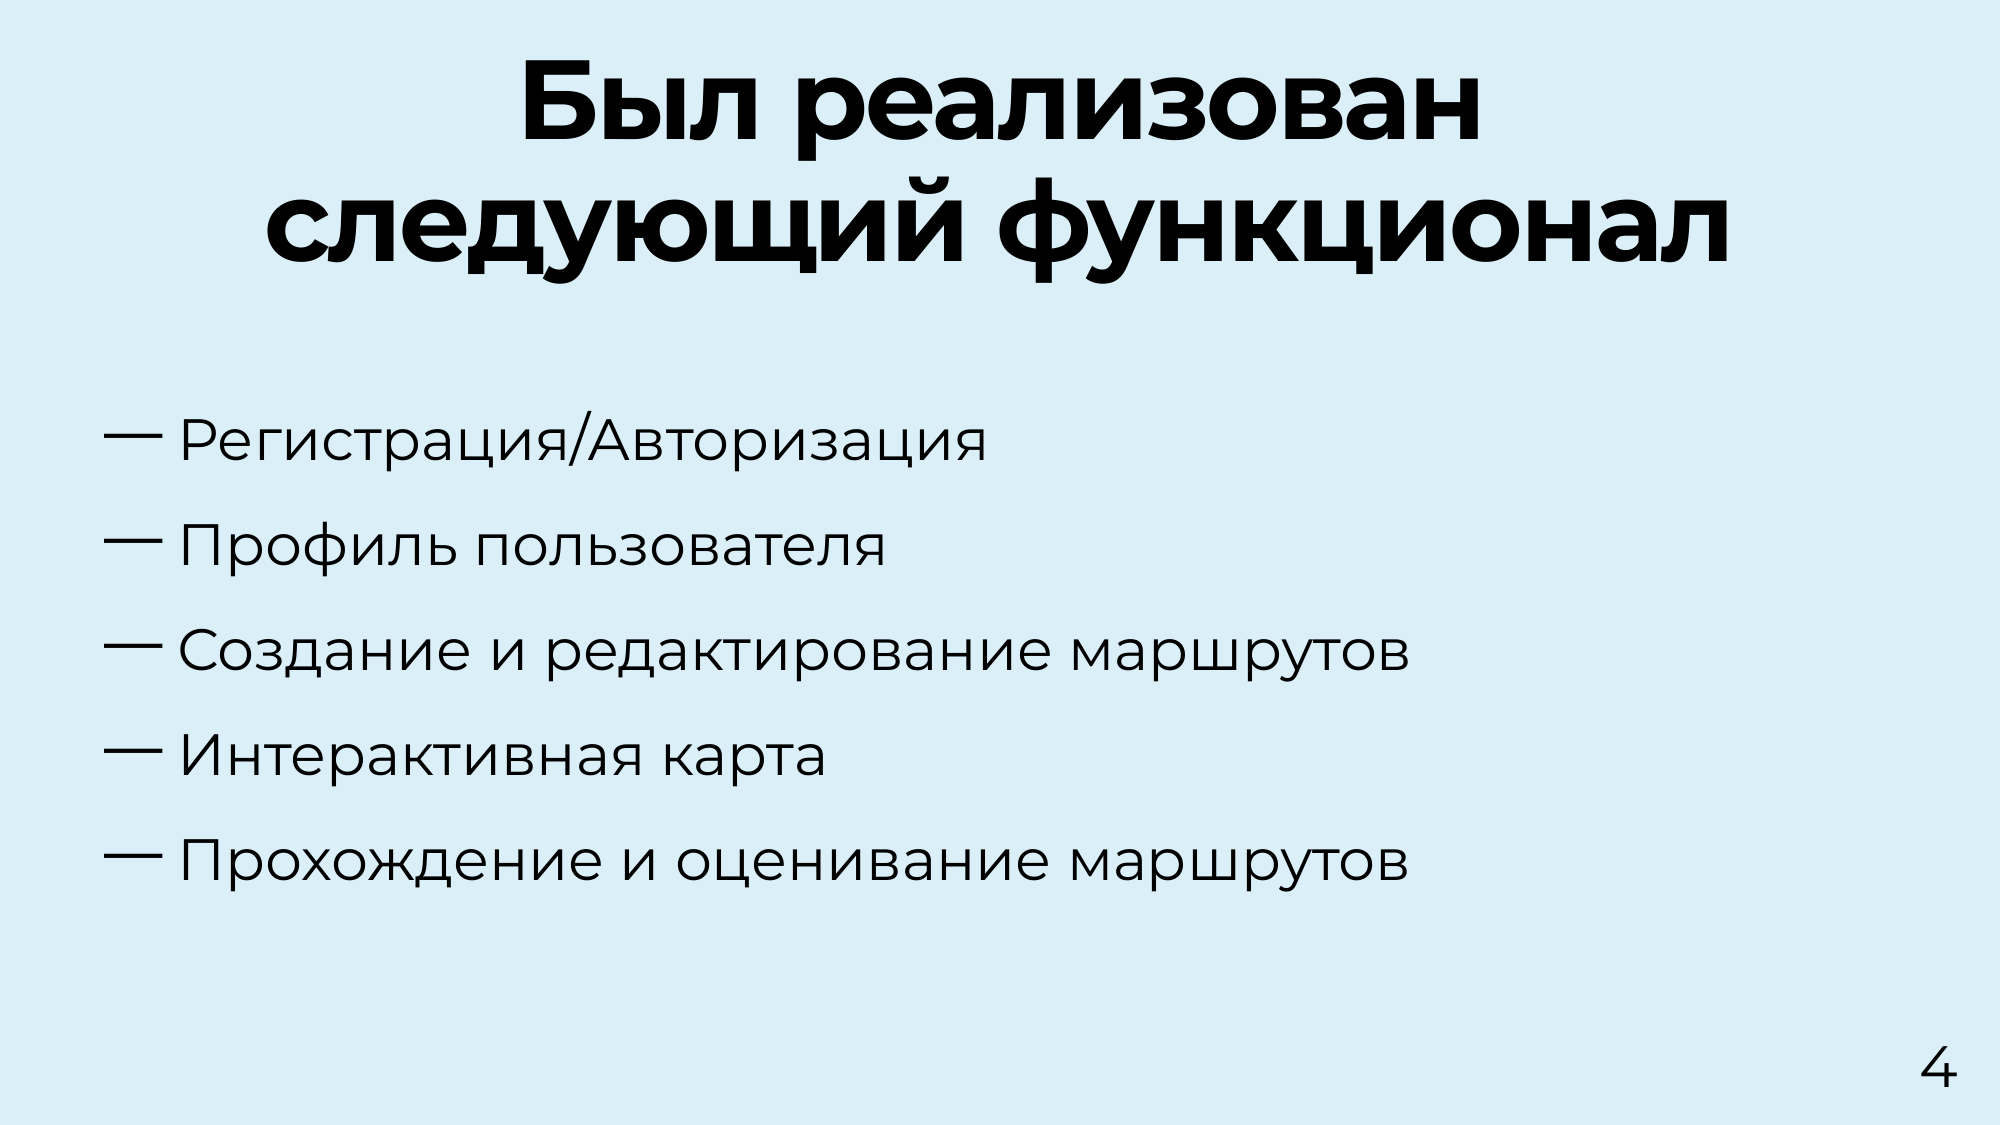

# Был реализован следующий функционал
 Регистрация/Авторизация
 Профиль пользователя
 Создание и редактирование маршрутов
 Интерактивная карта
 Прохождение и оценивание маршрутов
4